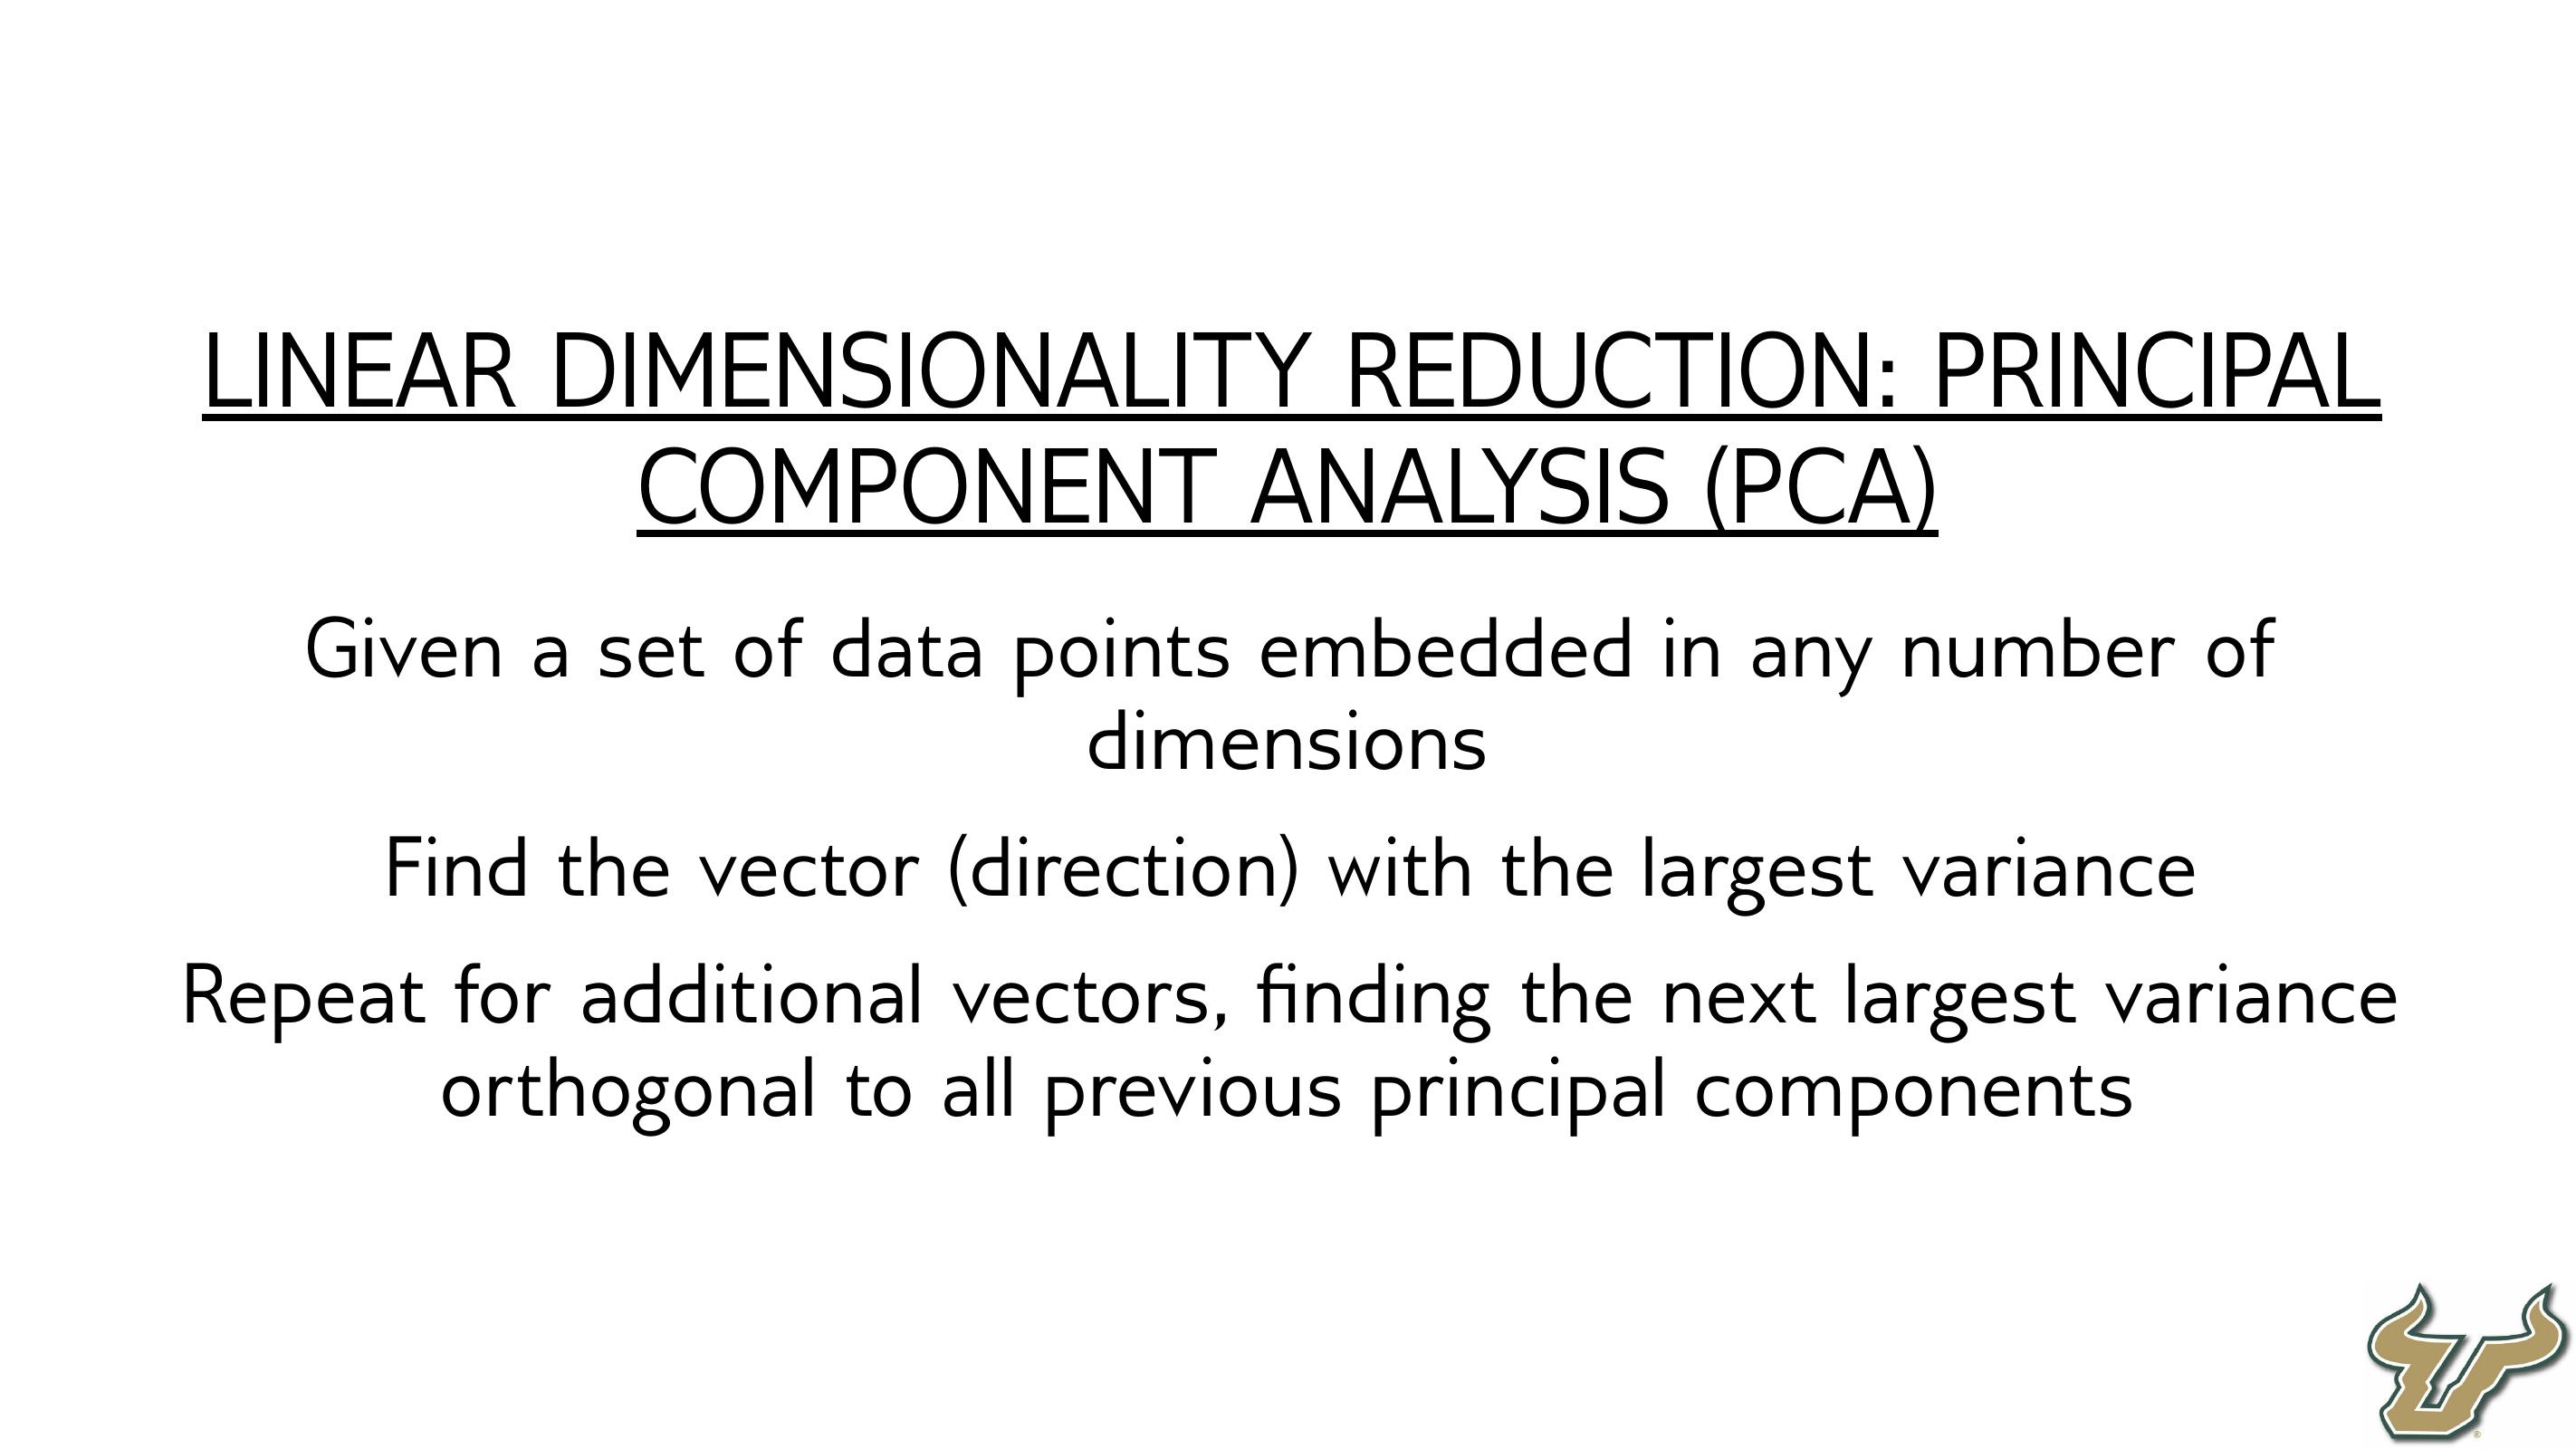

Linear Dimensionality reduction: Principal Component Analysis (PCA)
Given a set of data points embedded in any number of dimensions
Find the vector (direction) with the largest variance
Repeat for additional vectors, finding the next largest variance orthogonal to all previous principal components